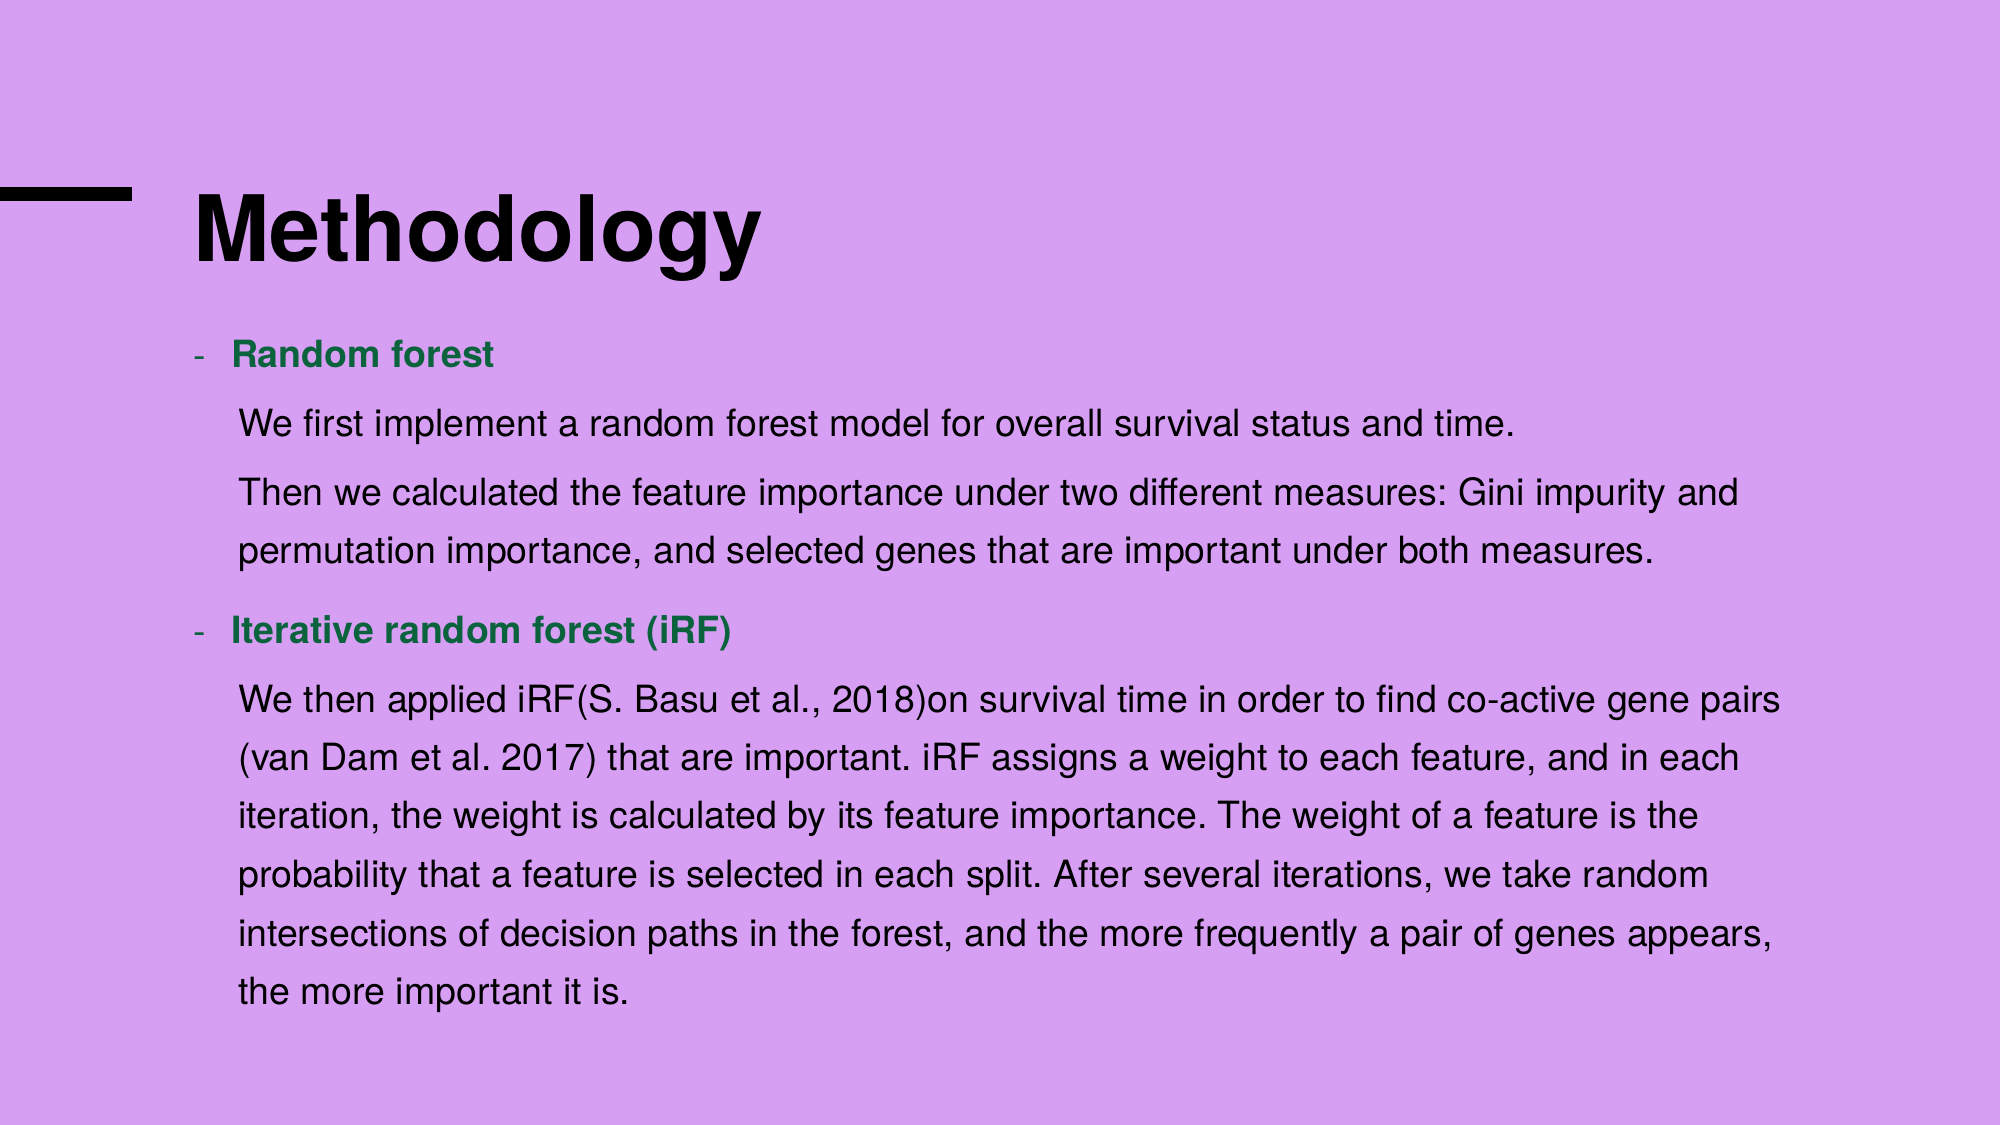

# Methodology
Random forest
We first implement a random forest model for overall survival status and time.
Then we calculated the feature importance under two different measures: Gini impurity and permutation importance, and selected genes that are important under both measures.
Iterative random forest (iRF)
We then applied iRF(S. Basu et al., 2018)on survival time in order to find co-active gene pairs (van Dam et al. 2017) that are important. iRF assigns a weight to each feature, and in each iteration, the weight is calculated by its feature importance. The weight of a feature is the probability that a feature is selected in each split. After several iterations, we take random intersections of decision paths in the forest, and the more frequently a pair of genes appears, the more important it is.